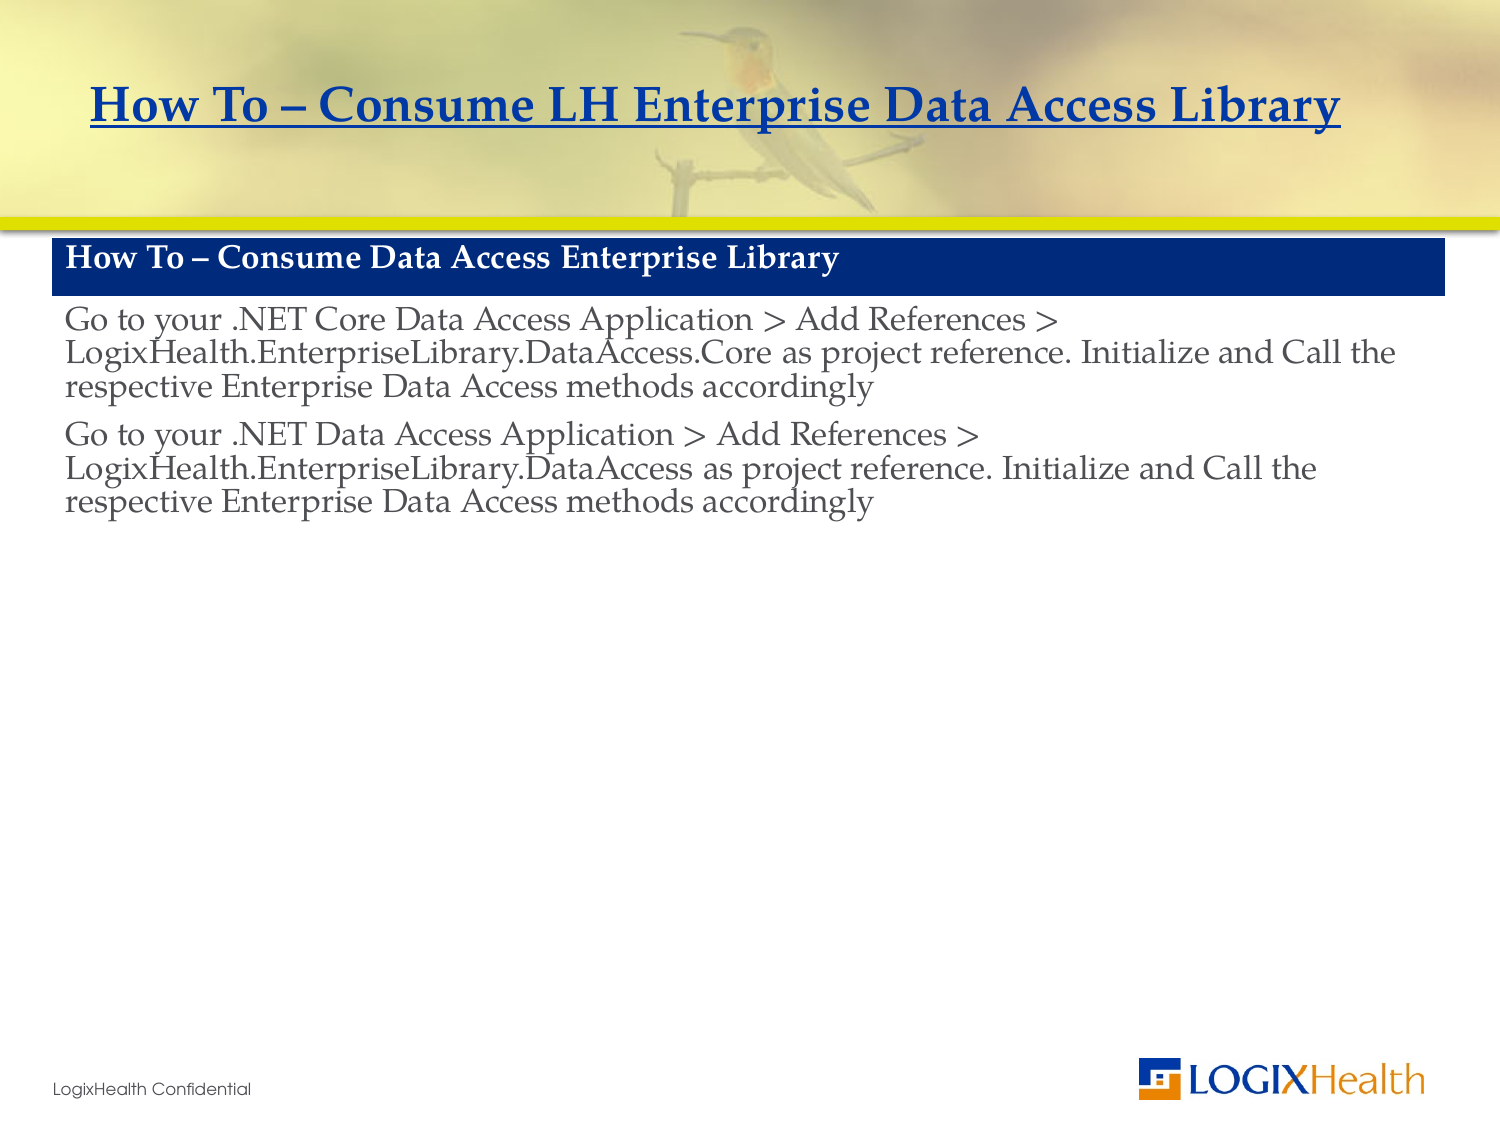

# How To – Consume LH Enterprise Data Access Library
| How To – Consume Data Access Enterprise Library |
| --- |
| Go to your .NET Core Data Access Application > Add References > LogixHealth.EnterpriseLibrary.DataAccess.Core as project reference. Initialize and Call the respective Enterprise Data Access methods accordingly |
| Go to your .NET Data Access Application > Add References > LogixHealth.EnterpriseLibrary.DataAccess as project reference. Initialize and Call the respective Enterprise Data Access methods accordingly |